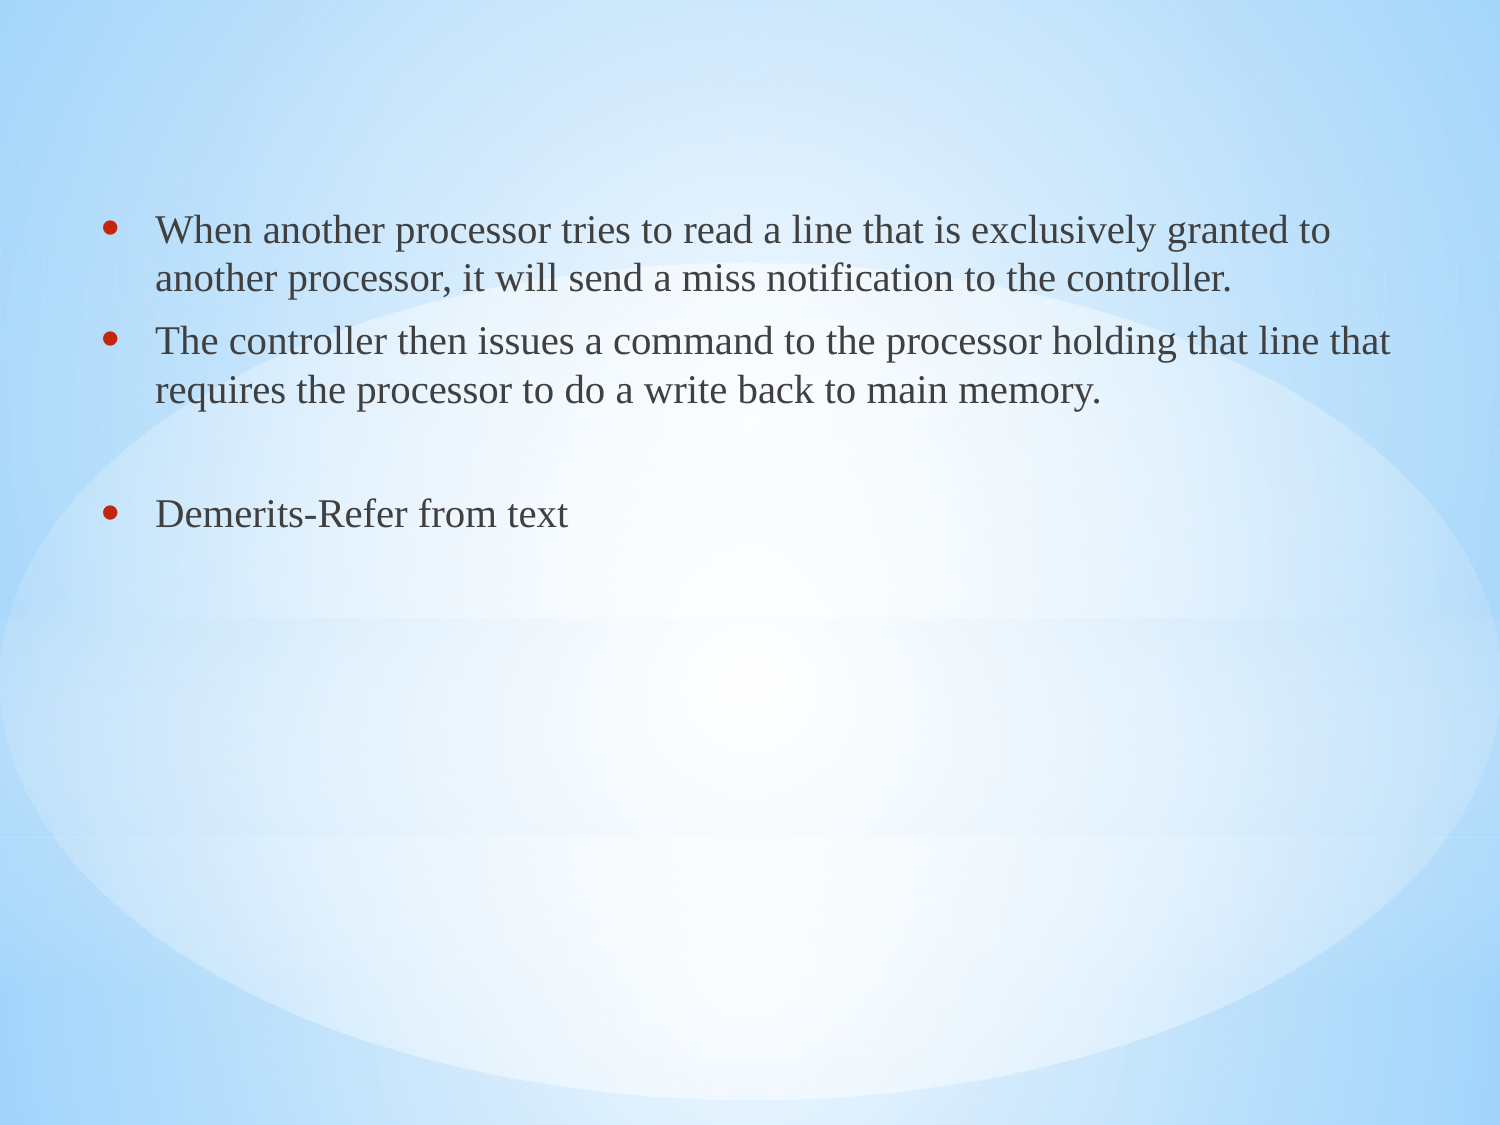

When another processor tries to read a line that is exclusively granted to another processor, it will send a miss notification to the controller.
The controller then issues a command to the processor holding that line that requires the processor to do a write back to main memory.

Demerits-Refer from text

#